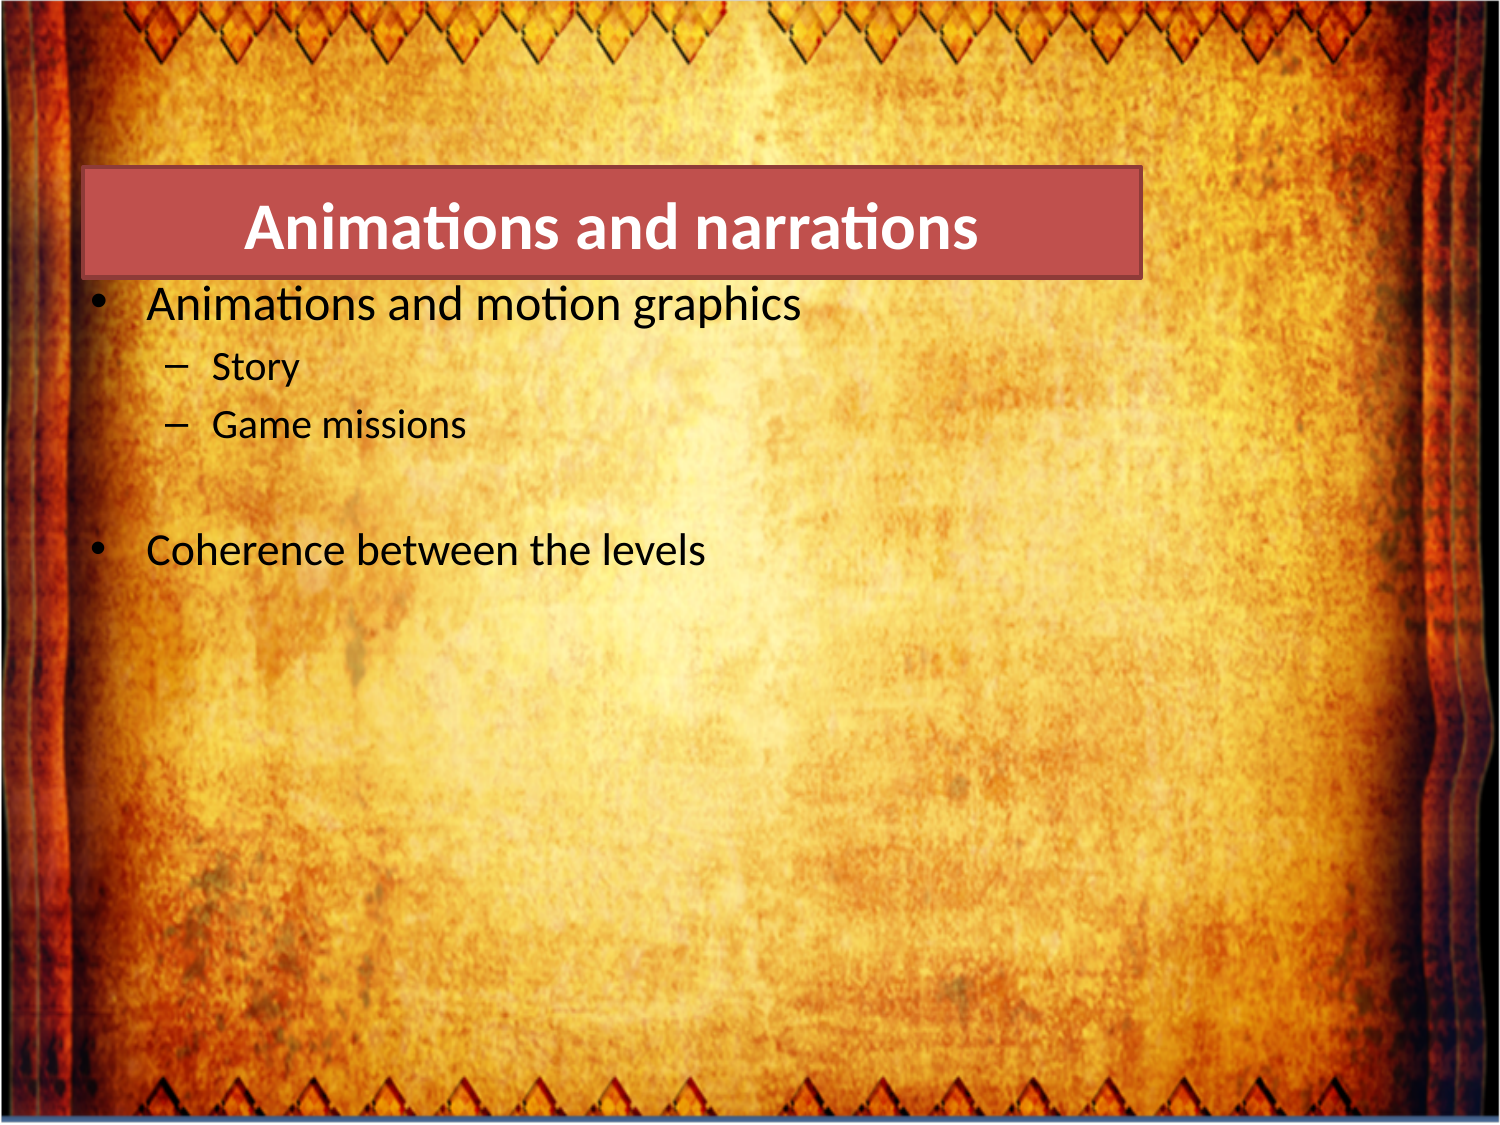

# Animations and narrations
Animations and motion graphics
Story
Game missions

Coherence between the levels